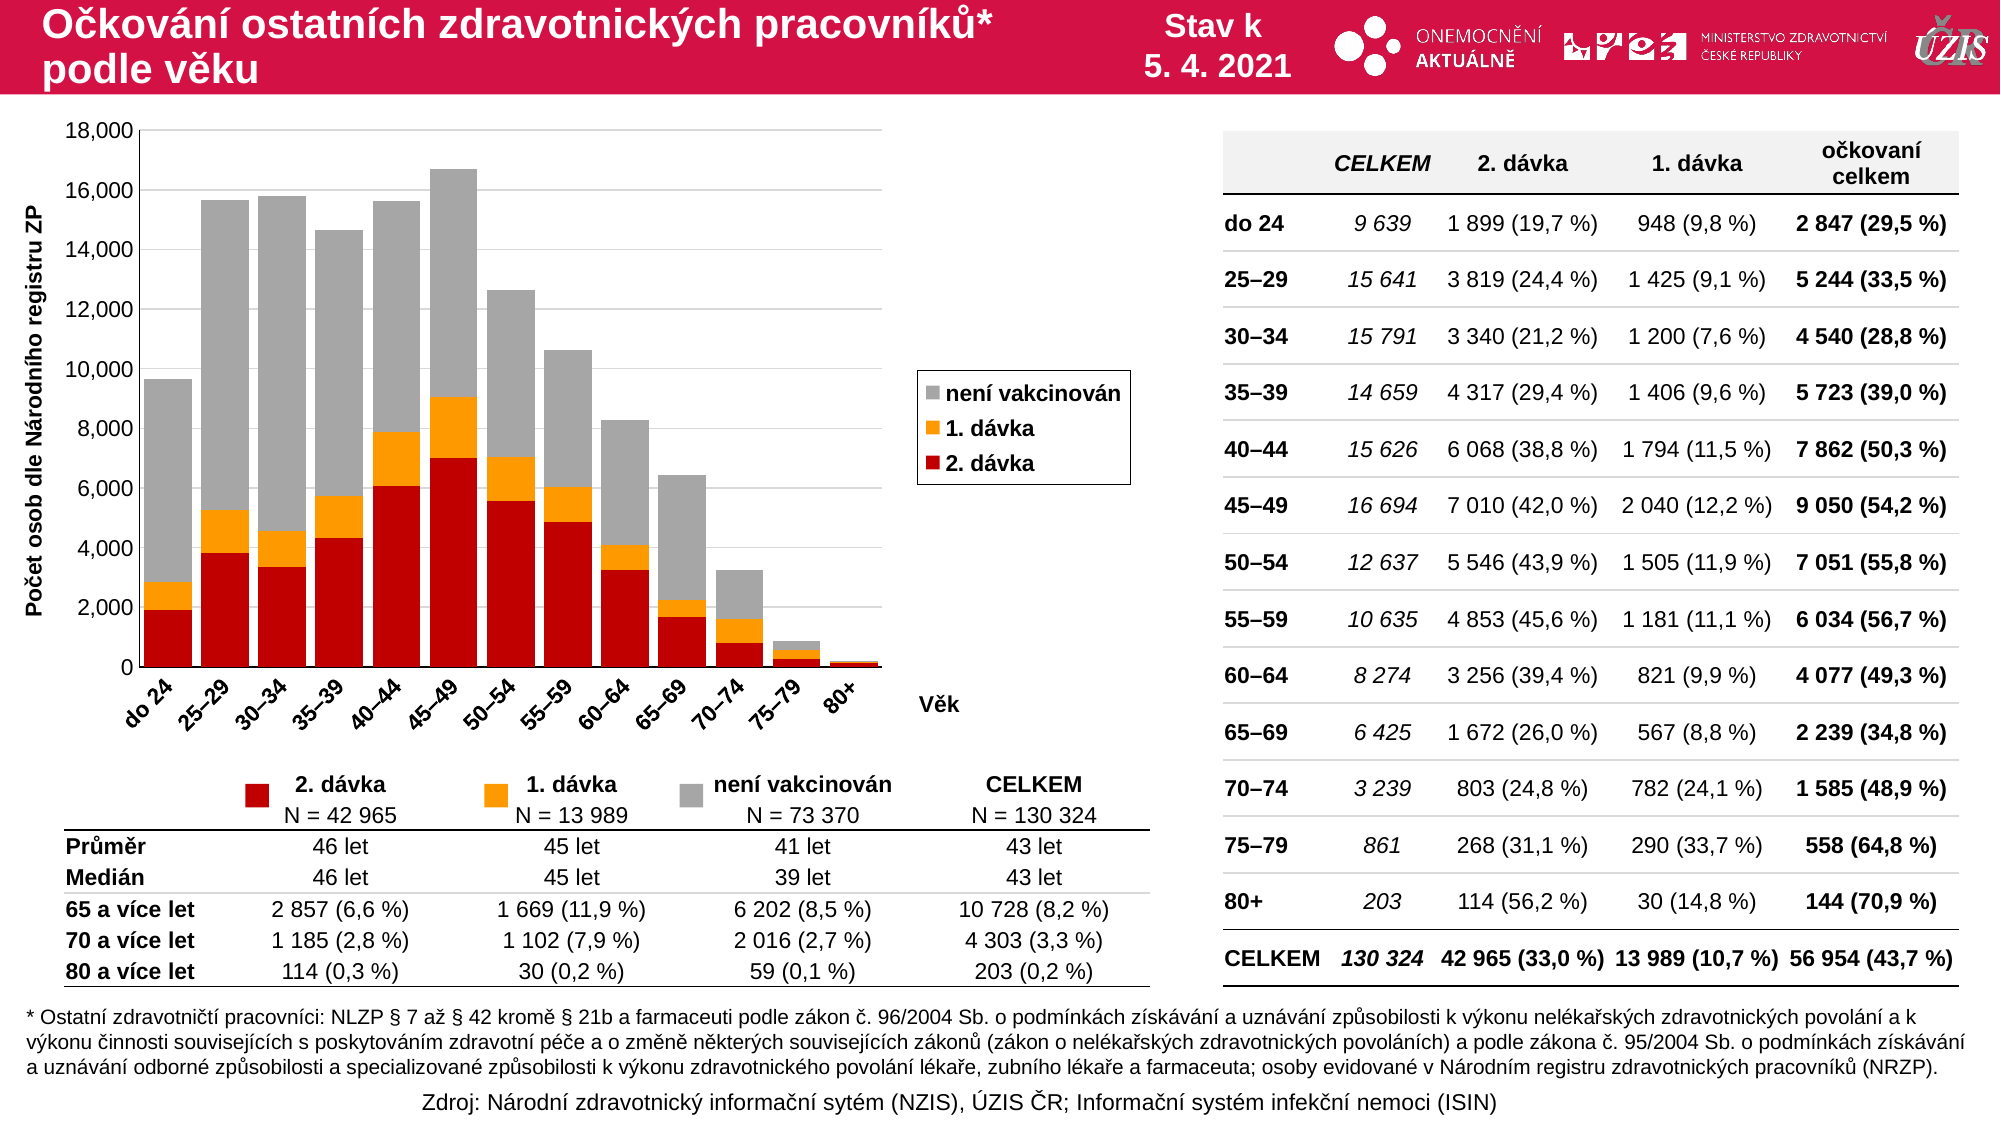

# Očkování ostatních zdravotnických pracovníků* podle věku
Stav k
5. 4. 2021

### Chart

| Category | 2. dávka | 1. dávka | není vakcinován |
|---|---|---|---|
| do 24 | 1899.0 | 948.0 | 6792.0 |
| 25–29 | 3819.0 | 1425.0 | 10397.0 |
| 30–34 | 3340.0 | 1200.0 | 11251.0 |
| 35–39 | 4317.0 | 1406.0 | 8936.0 |
| 40–44 | 6068.0 | 1794.0 | 7764.0 |
| 45–49 | 7010.0 | 2040.0 | 7644.0 |
| 50–54 | 5546.0 | 1505.0 | 5586.0 |
| 55–59 | 4853.0 | 1181.0 | 4601.0 |
| 60–64 | 3256.0 | 821.0 | 4197.0 |
| 65–69 | 1672.0 | 567.0 | 4186.0 |
| 70–74 | 803.0 | 782.0 | 1654.0 |
| 75–79 | 268.0 | 290.0 | 303.0 |
| 80+ | 114.0 | 30.0 | 59.0 |
|  | CELKEM | 2. dávka | 1. dávka | očkovaní celkem |
| --- | --- | --- | --- | --- |
| do 24 | 9 639 | 1 899 (19,7 %) | 948 (9,8 %) | 2 847 (29,5 %) |
| 25–29 | 15 641 | 3 819 (24,4 %) | 1 425 (9,1 %) | 5 244 (33,5 %) |
| 30–34 | 15 791 | 3 340 (21,2 %) | 1 200 (7,6 %) | 4 540 (28,8 %) |
| 35–39 | 14 659 | 4 317 (29,4 %) | 1 406 (9,6 %) | 5 723 (39,0 %) |
| 40–44 | 15 626 | 6 068 (38,8 %) | 1 794 (11,5 %) | 7 862 (50,3 %) |
| 45–49 | 16 694 | 7 010 (42,0 %) | 2 040 (12,2 %) | 9 050 (54,2 %) |
| 50–54 | 12 637 | 5 546 (43,9 %) | 1 505 (11,9 %) | 7 051 (55,8 %) |
| 55–59 | 10 635 | 4 853 (45,6 %) | 1 181 (11,1 %) | 6 034 (56,7 %) |
| 60–64 | 8 274 | 3 256 (39,4 %) | 821 (9,9 %) | 4 077 (49,3 %) |
| 65–69 | 6 425 | 1 672 (26,0 %) | 567 (8,8 %) | 2 239 (34,8 %) |
| 70–74 | 3 239 | 803 (24,8 %) | 782 (24,1 %) | 1 585 (48,9 %) |
| 75–79 | 861 | 268 (31,1 %) | 290 (33,7 %) | 558 (64,8 %) |
| 80+ | 203 | 114 (56,2 %) | 30 (14,8 %) | 144 (70,9 %) |
| CELKEM | 130 324 | 42 965 (33,0 %) | 13 989 (10,7 %) | 56 954 (43,7 %) |
Počet osob dle Národního registru ZP
Věk
|  | 2. dávka | 1. dávka | není vakcinován | CELKEM |
| --- | --- | --- | --- | --- |
|  | N = 42 965 | N = 13 989 | N = 73 370 | N = 130 324 |
| Průměr | 46 let | 45 let | 41 let | 43 let |
| Medián | 46 let | 45 let | 39 let | 43 let |
| 65 a více let | 2 857 (6,6 %) | 1 669 (11,9 %) | 6 202 (8,5 %) | 10 728 (8,2 %) |
| 70 a více let | 1 185 (2,8 %) | 1 102 (7,9 %) | 2 016 (2,7 %) | 4 303 (3,3 %) |
| 80 a více let | 114 (0,3 %) | 30 (0,2 %) | 59 (0,1 %) | 203 (0,2 %) |

* Ostatní zdravotničtí pracovníci: NLZP § 7 až § 42 kromě § 21b a farmaceuti podle zákon č. 96/2004 Sb. o podmínkách získávání a uznávání způsobilosti k výkonu nelékařských zdravotnických povolání a k výkonu činnosti souvisejících s poskytováním zdravotní péče a o změně některých souvisejících zákonů (zákon o nelékařských zdravotnických povoláních) a podle zákona č. 95/2004 Sb. o podmínkách získávání a uznávání odborné způsobilosti a specializované způsobilosti k výkonu zdravotnického povolání lékaře, zubního lékaře a farmaceuta; osoby evidované v Národním registru zdravotnických pracovníků (NRZP).
Zdroj: Národní zdravotnický informační sytém (NZIS), ÚZIS ČR; Informační systém infekční nemoci (ISIN)